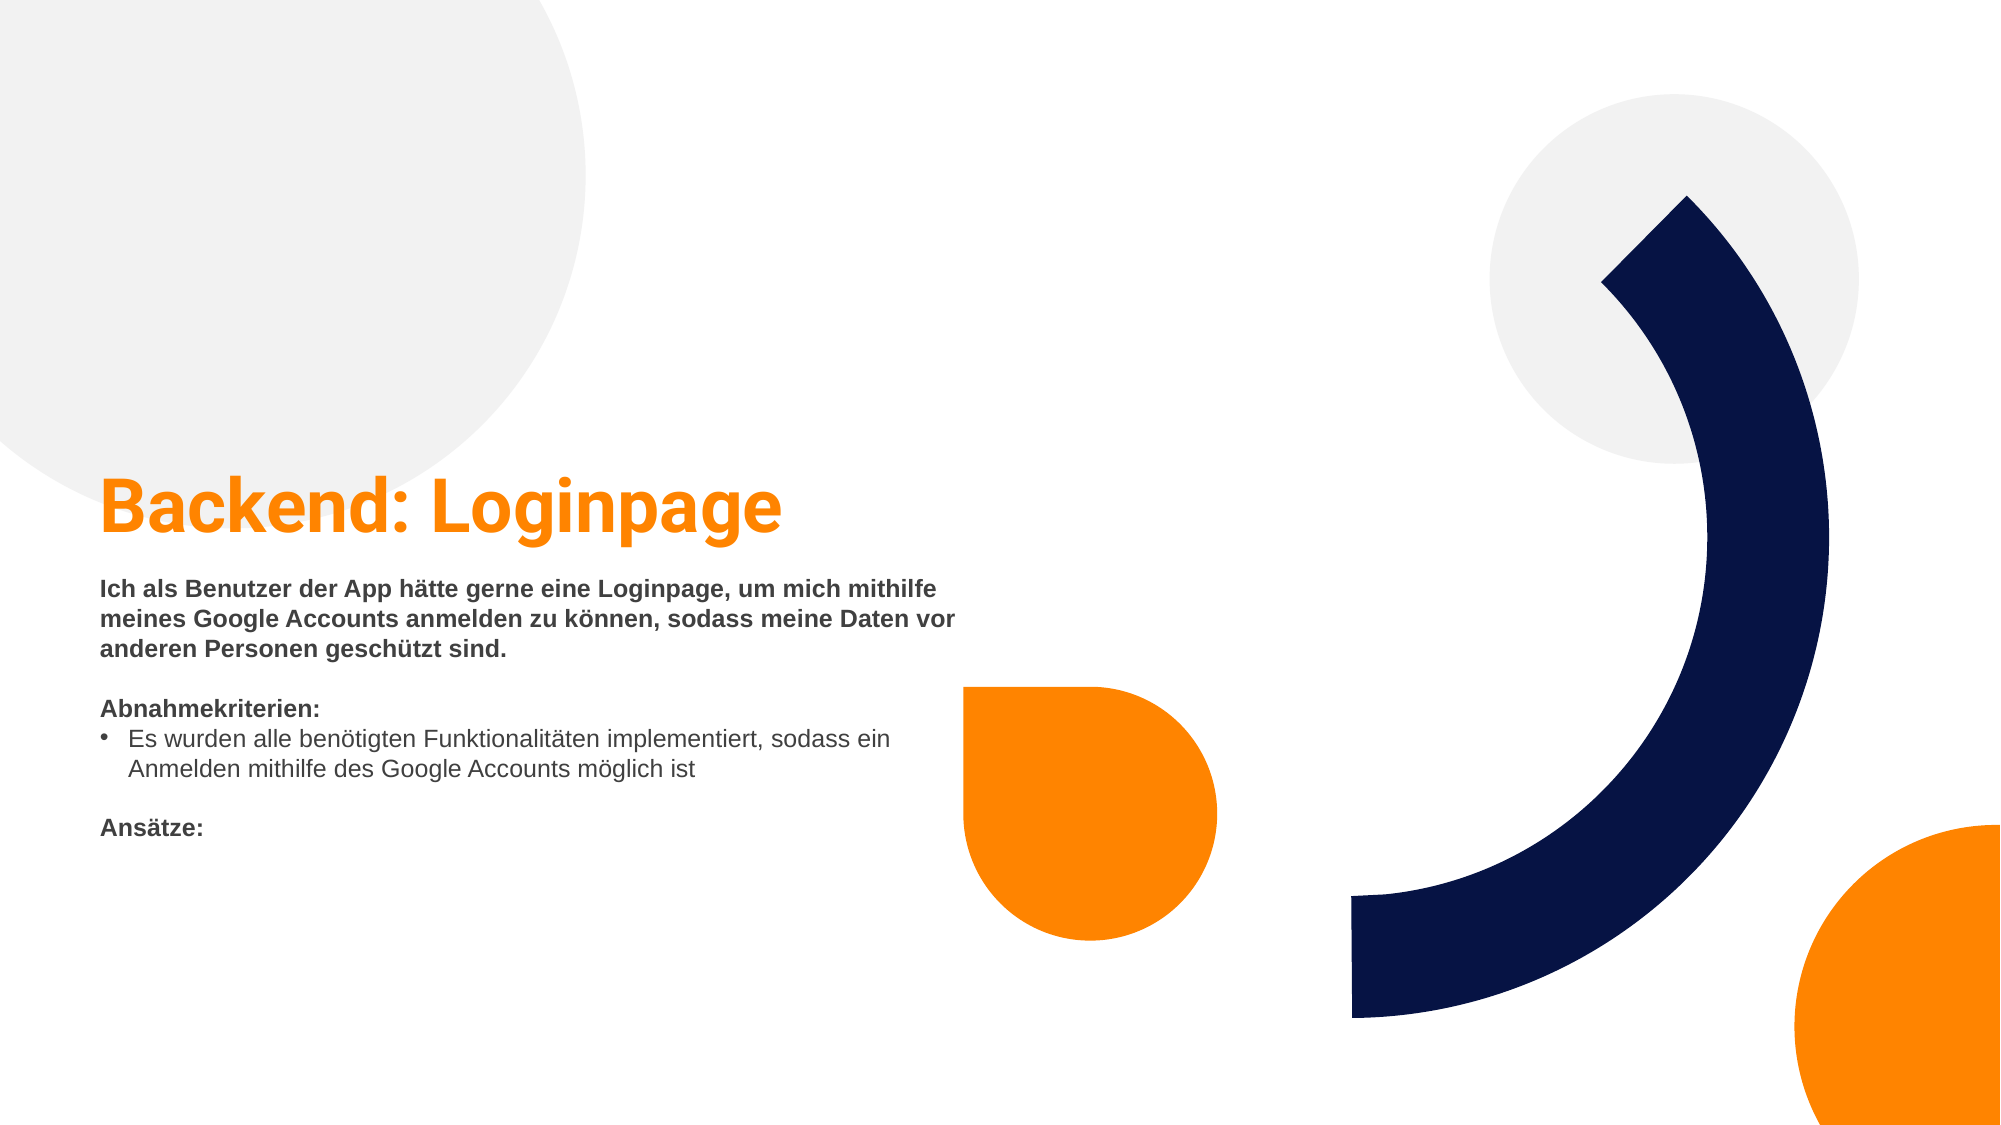

Backend: Loginpage
Ich als Benutzer der App hätte gerne eine Loginpage, um mich mithilfe meines Google Accounts anmelden zu können, sodass meine Daten vor anderen Personen geschützt sind.

Abnahmekriterien:
Es wurden alle benötigten Funktionalitäten implementiert, sodass ein Anmelden mithilfe des Google Accounts möglich ist

Ansätze: